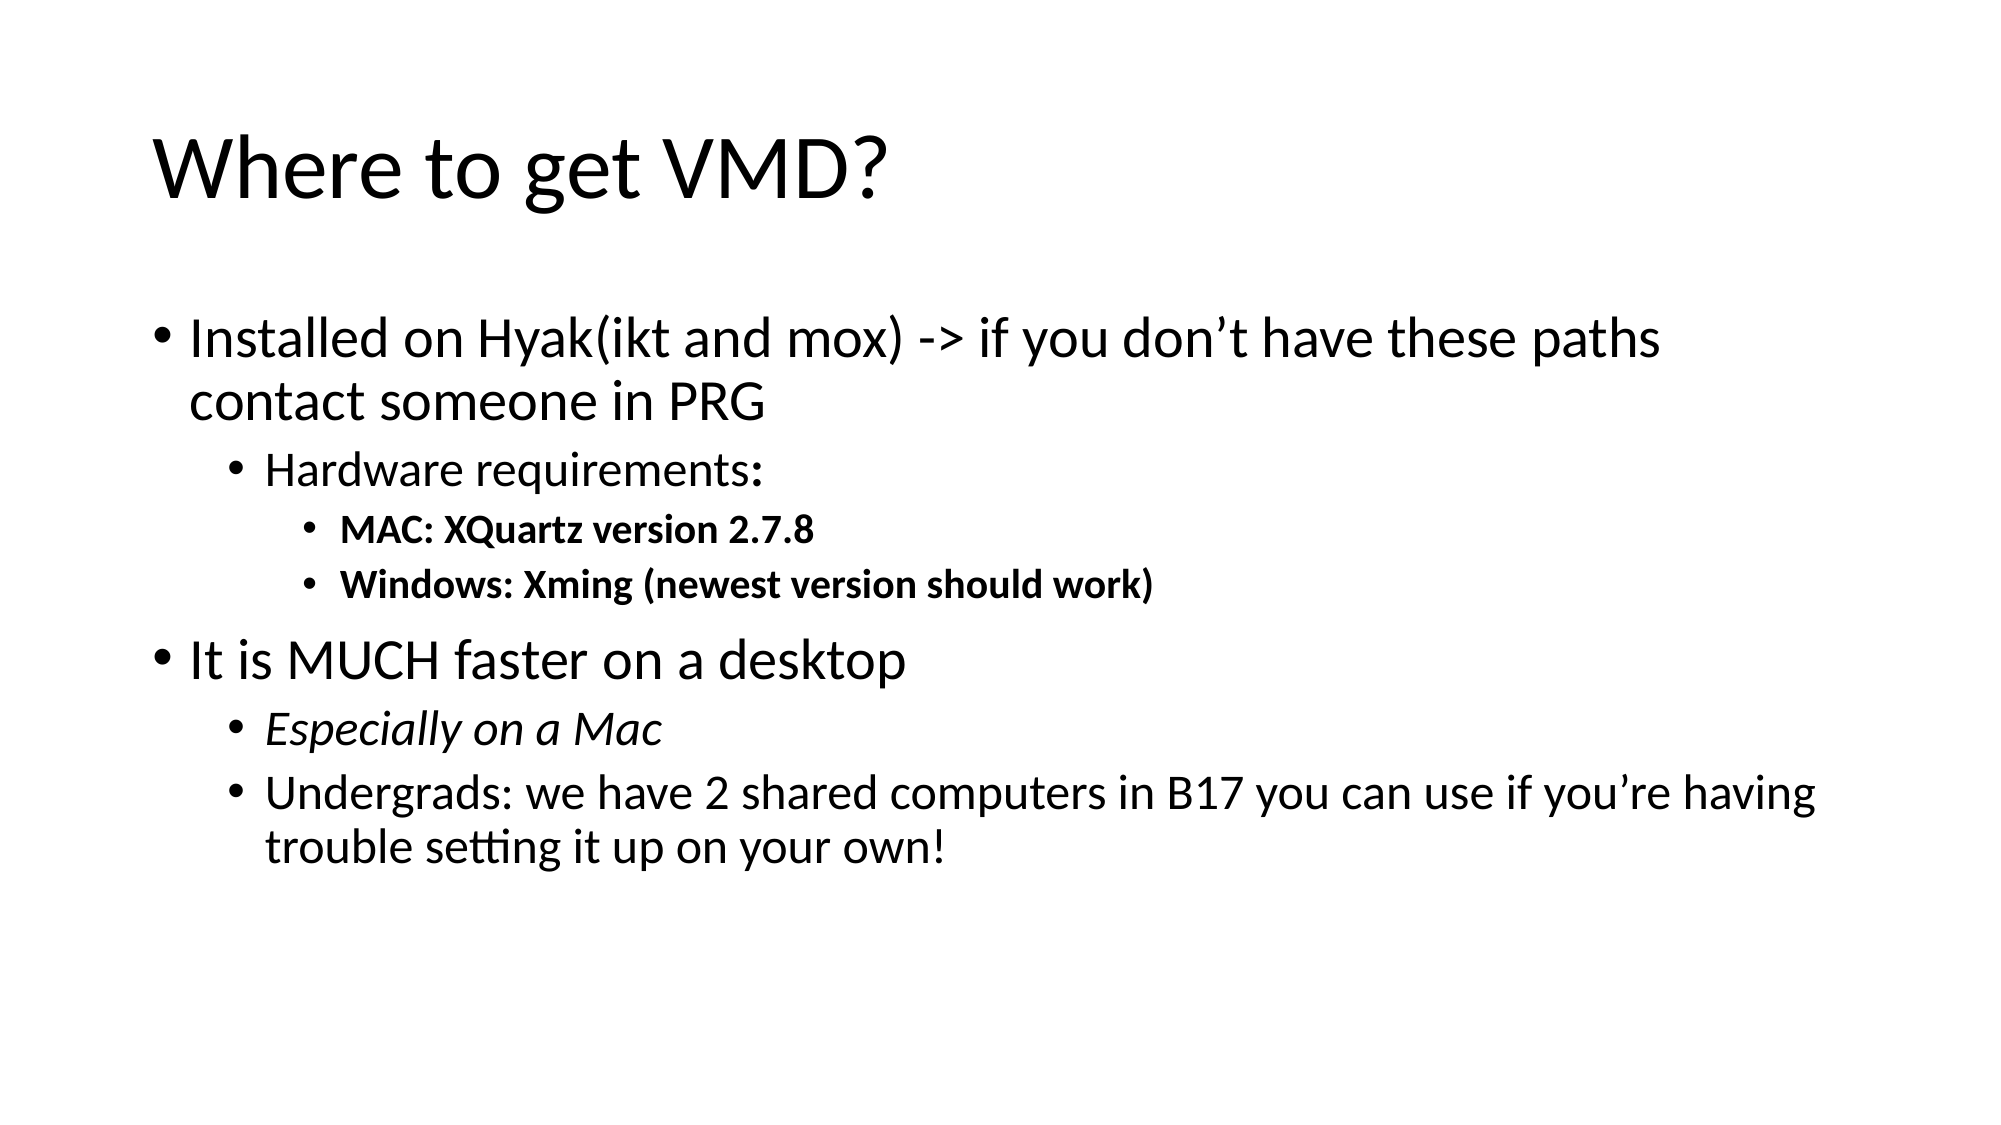

# Where to get VMD?
Installed on Hyak(ikt and mox) -> if you don’t have these paths contact someone in PRG
Hardware requirements:
MAC: XQuartz version 2.7.8
Windows: Xming (newest version should work)
It is MUCH faster on a desktop
Especially on a Mac
Undergrads: we have 2 shared computers in B17 you can use if you’re having trouble setting it up on your own!